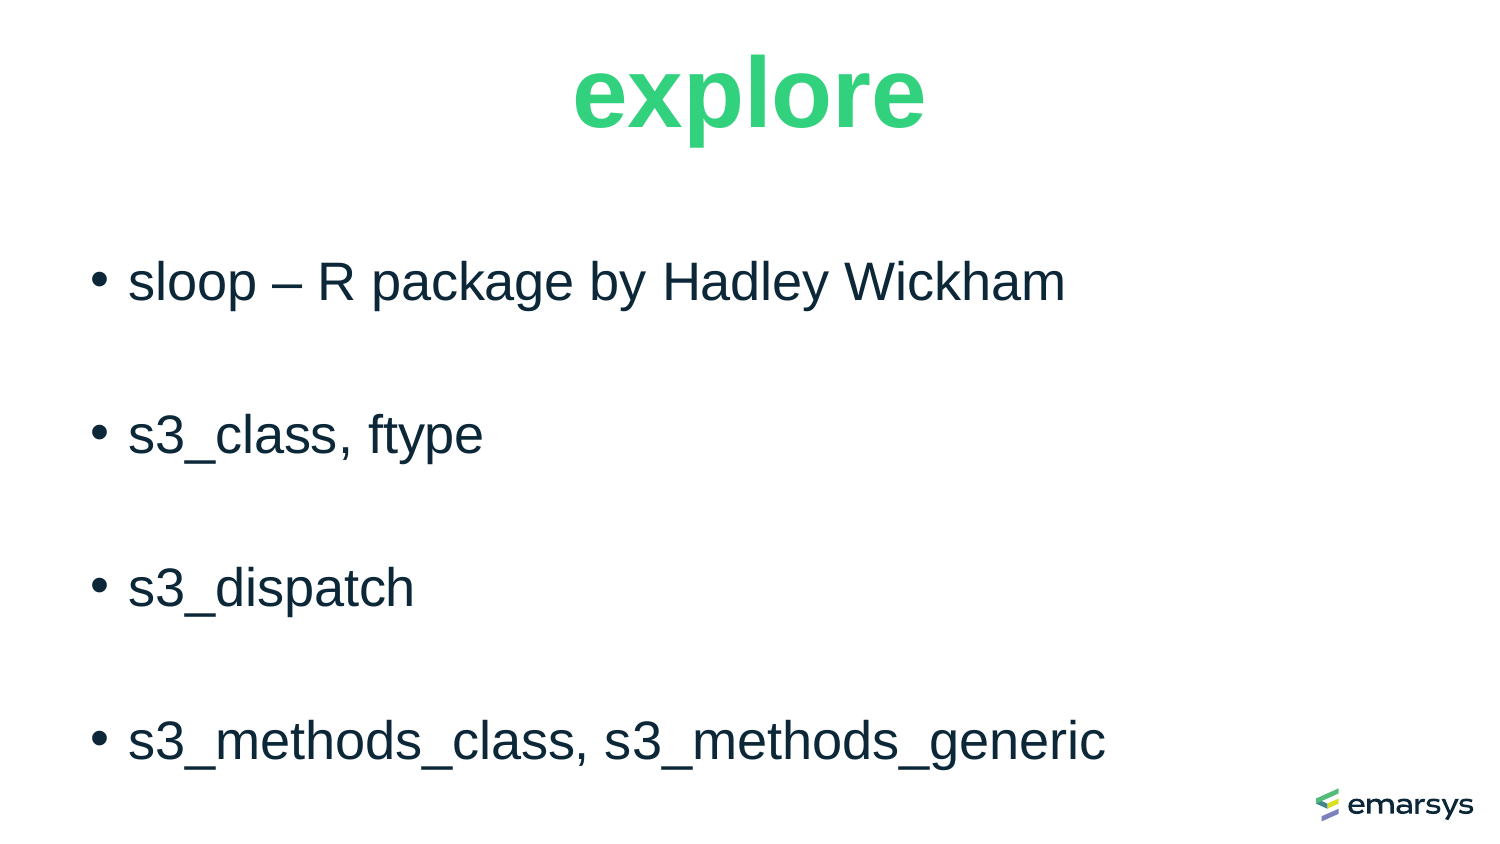

# explore
sloop – R package by Hadley Wickham
s3_class, ftype
s3_dispatch
s3_methods_class, s3_methods_generic